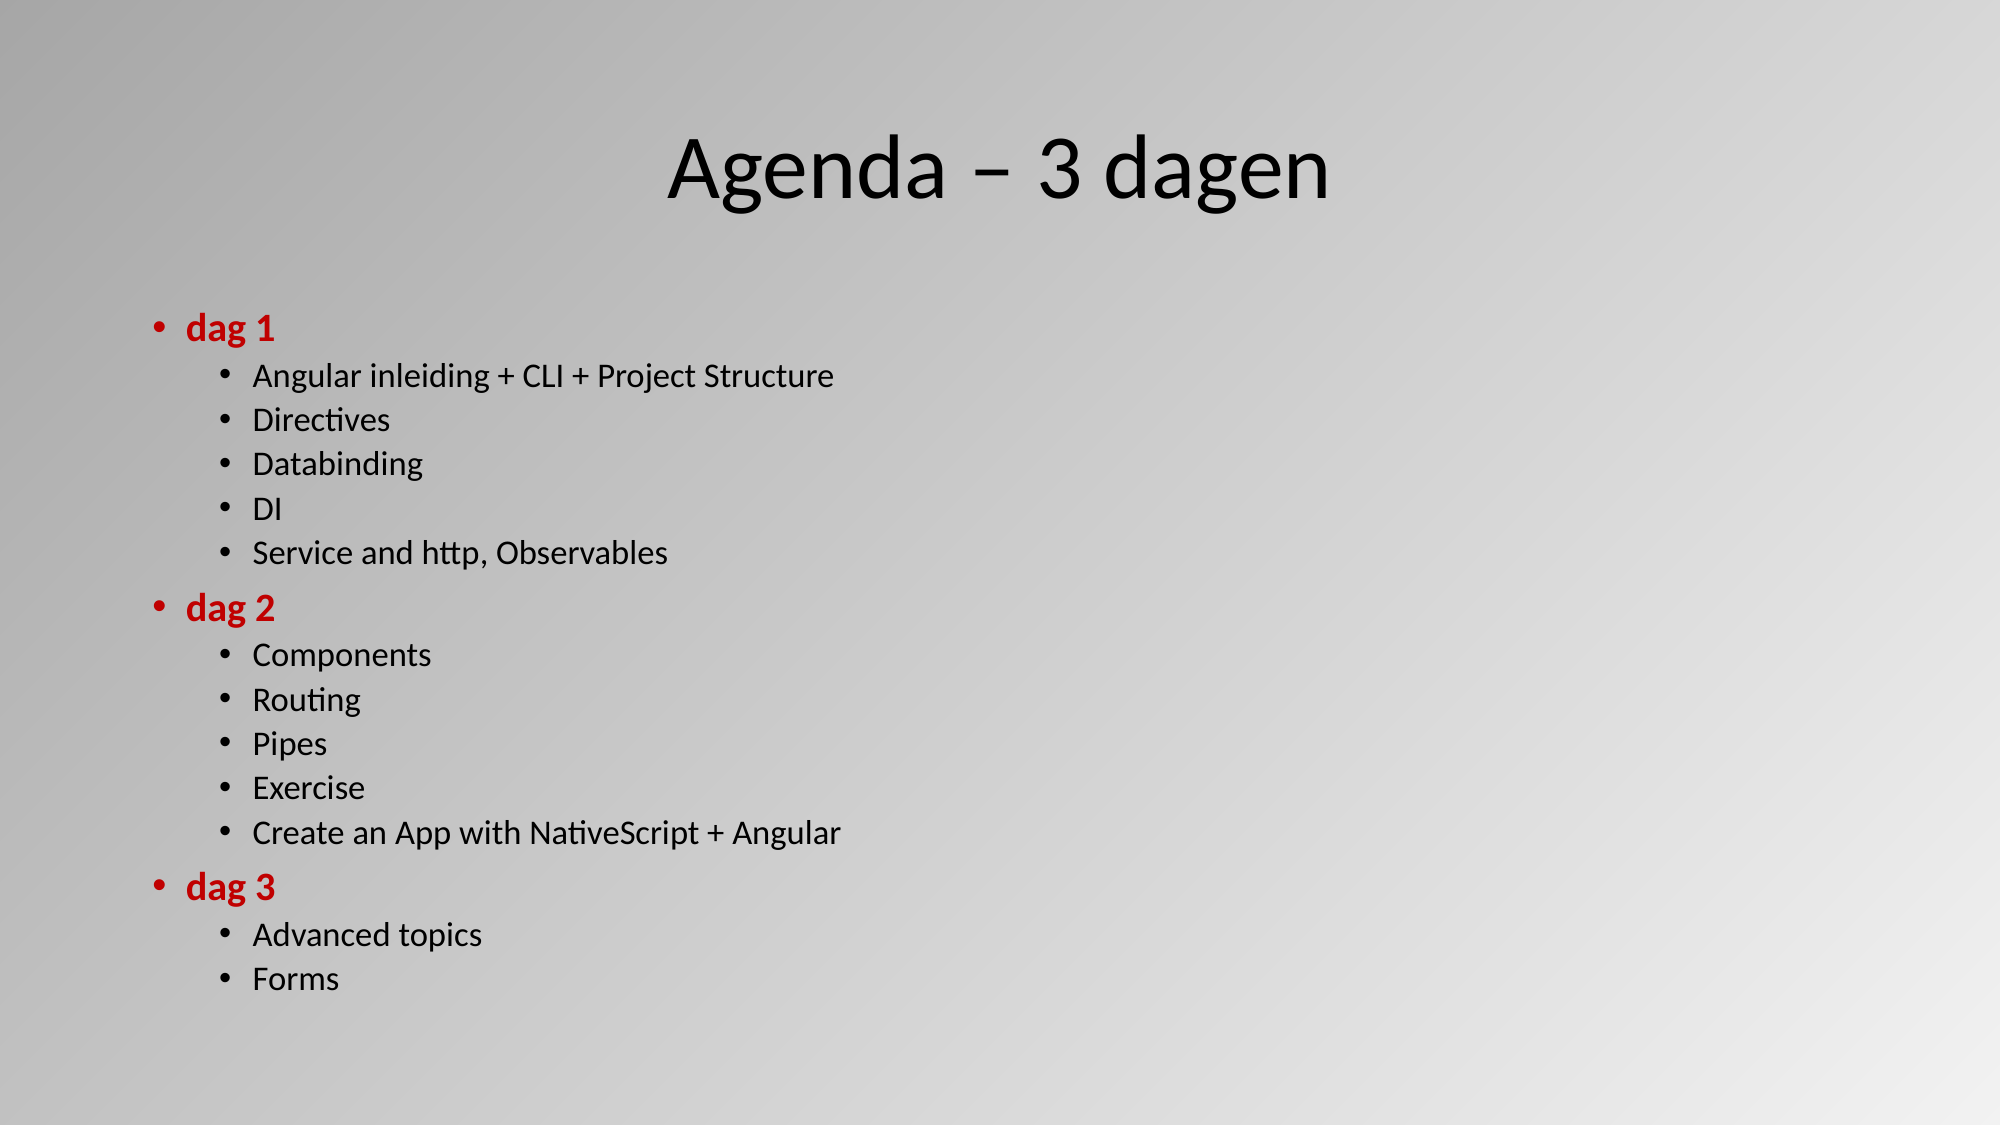

# Agenda – 3 dagen
dag 1
Angular inleiding + CLI + Project Structure
Directives
Databinding
DI
Service and http, Observables
dag 2
Components
Routing
Pipes
Exercise
Create an App with NativeScript + Angular
dag 3
Advanced topics
Forms